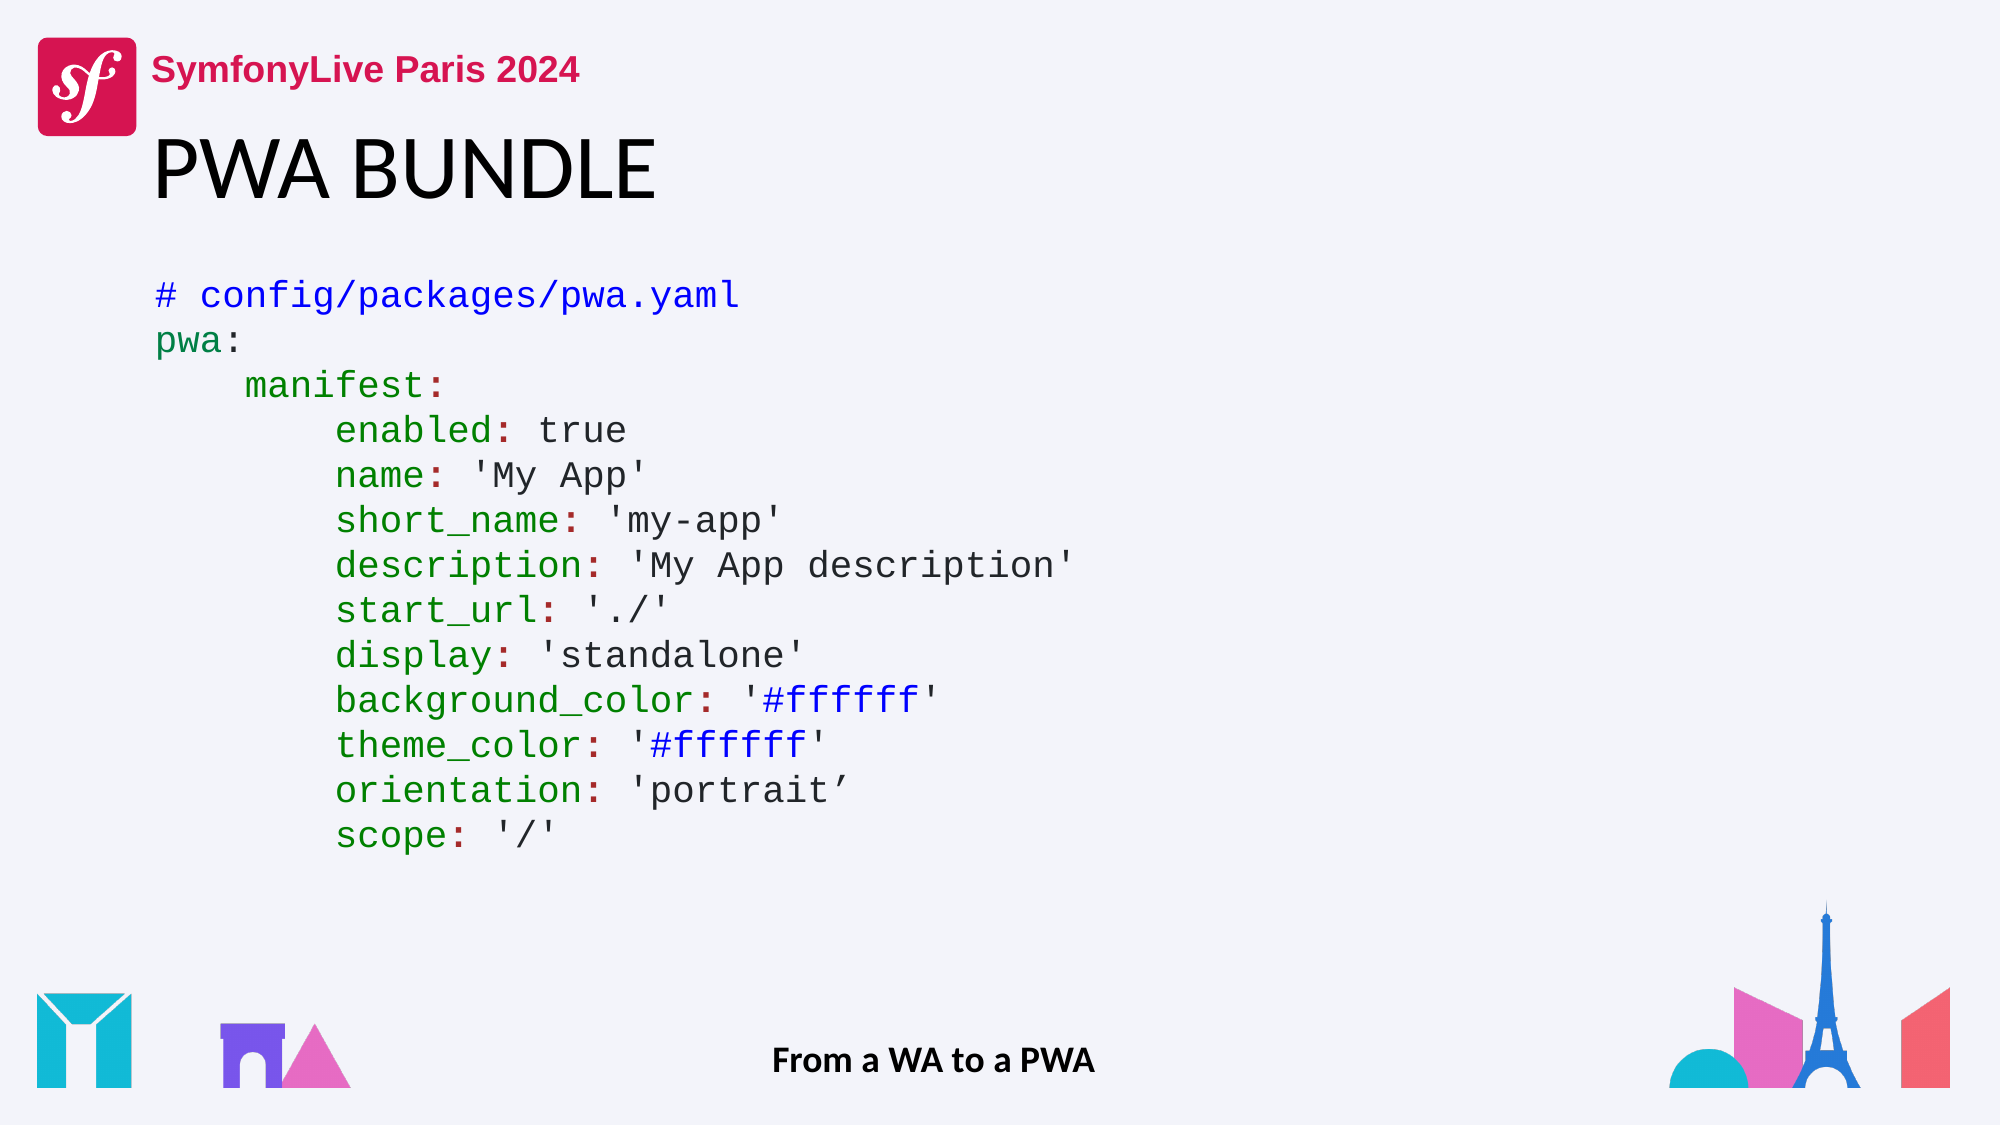

# PWA BUNDLE
# config/packages/pwa.yaml
pwa:
    manifest:
        enabled: true
        name: 'My App'
        short_name: 'my-app'
        description: 'My App description'
        start_url: './'
        display: 'standalone'
        background_color: '#ffffff'
        theme_color: '#ffffff'
        orientation: 'portrait’
        scope: '/'